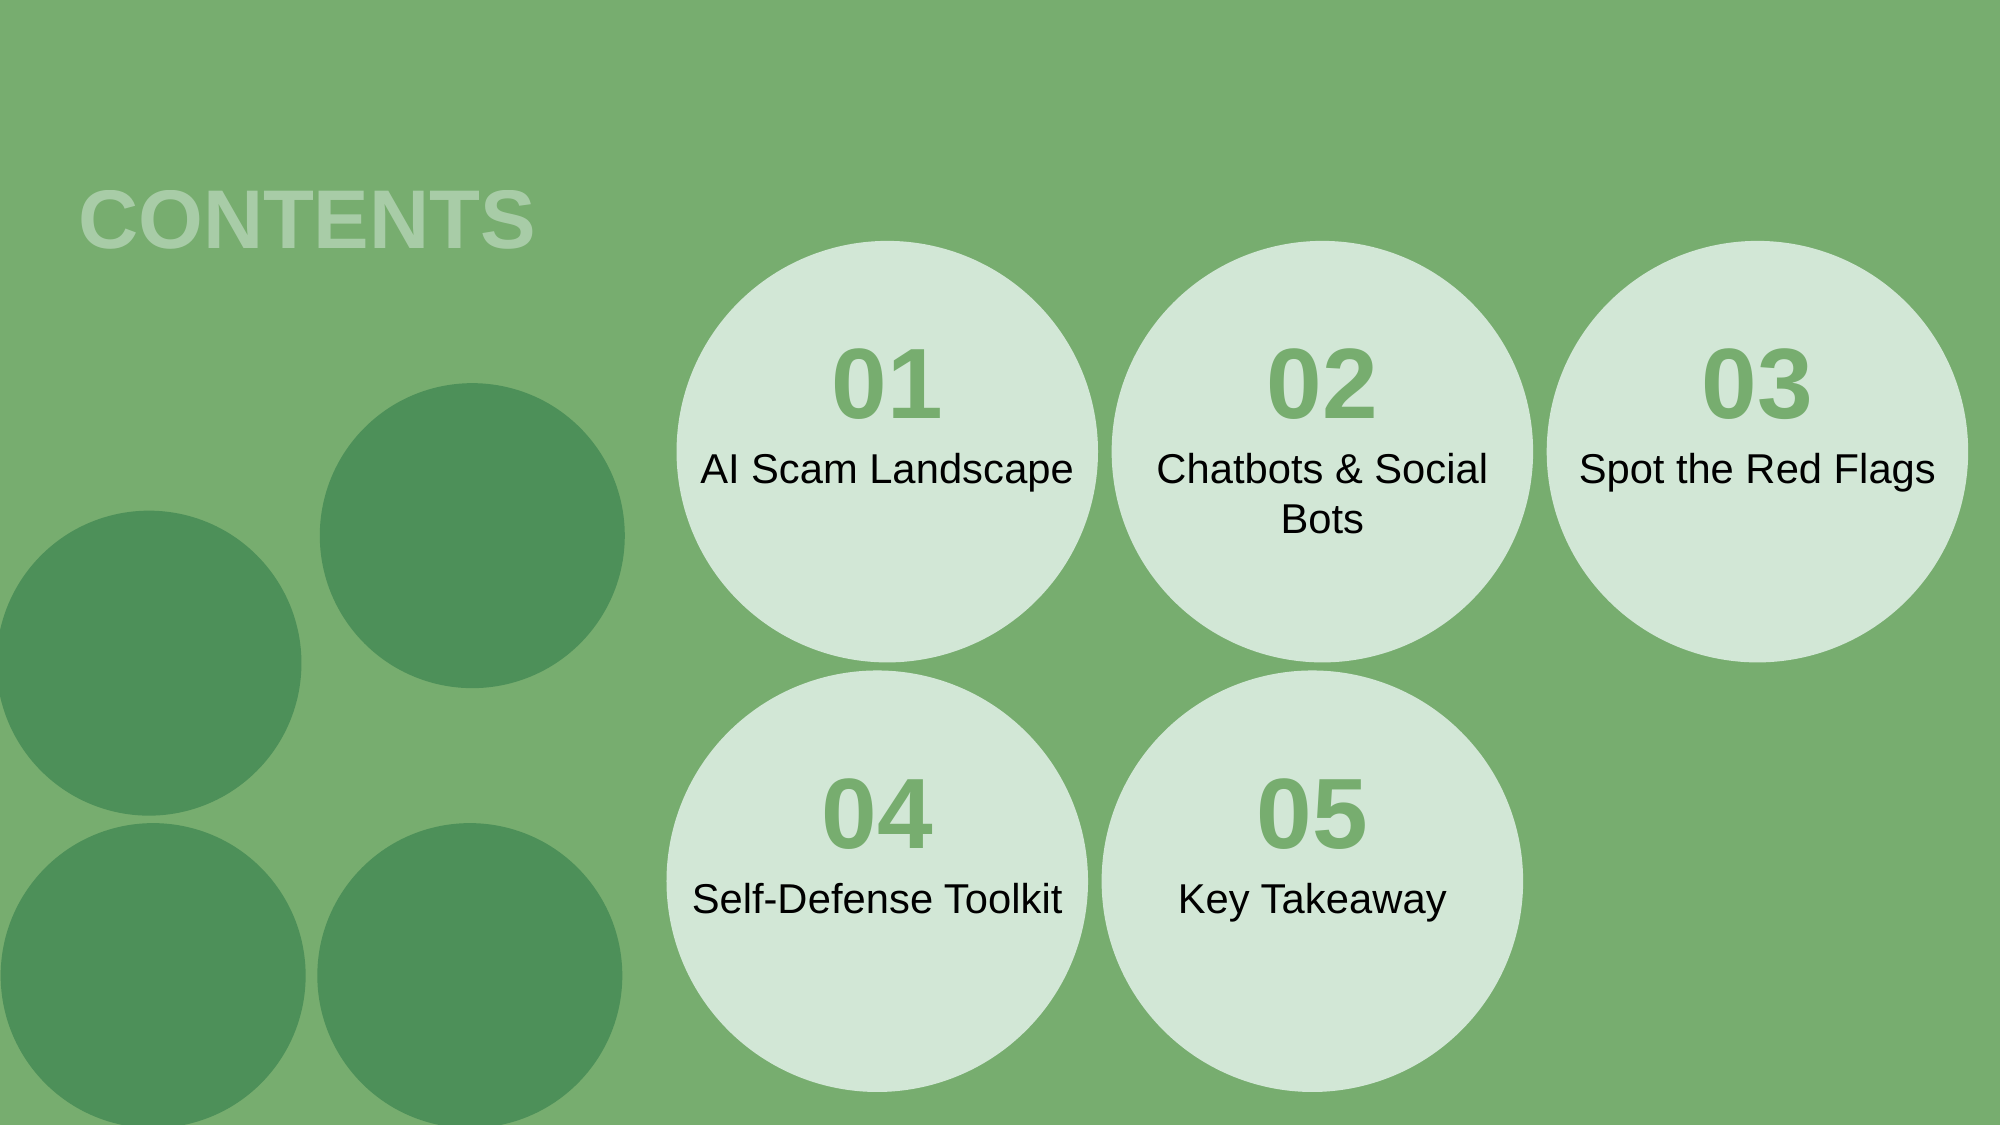

CONTENTS

01
02
03

AI Scam Landscape
Chatbots & Social Bots
Spot the Red Flags

04
05

Self-Defense Toolkit
Key Takeaway